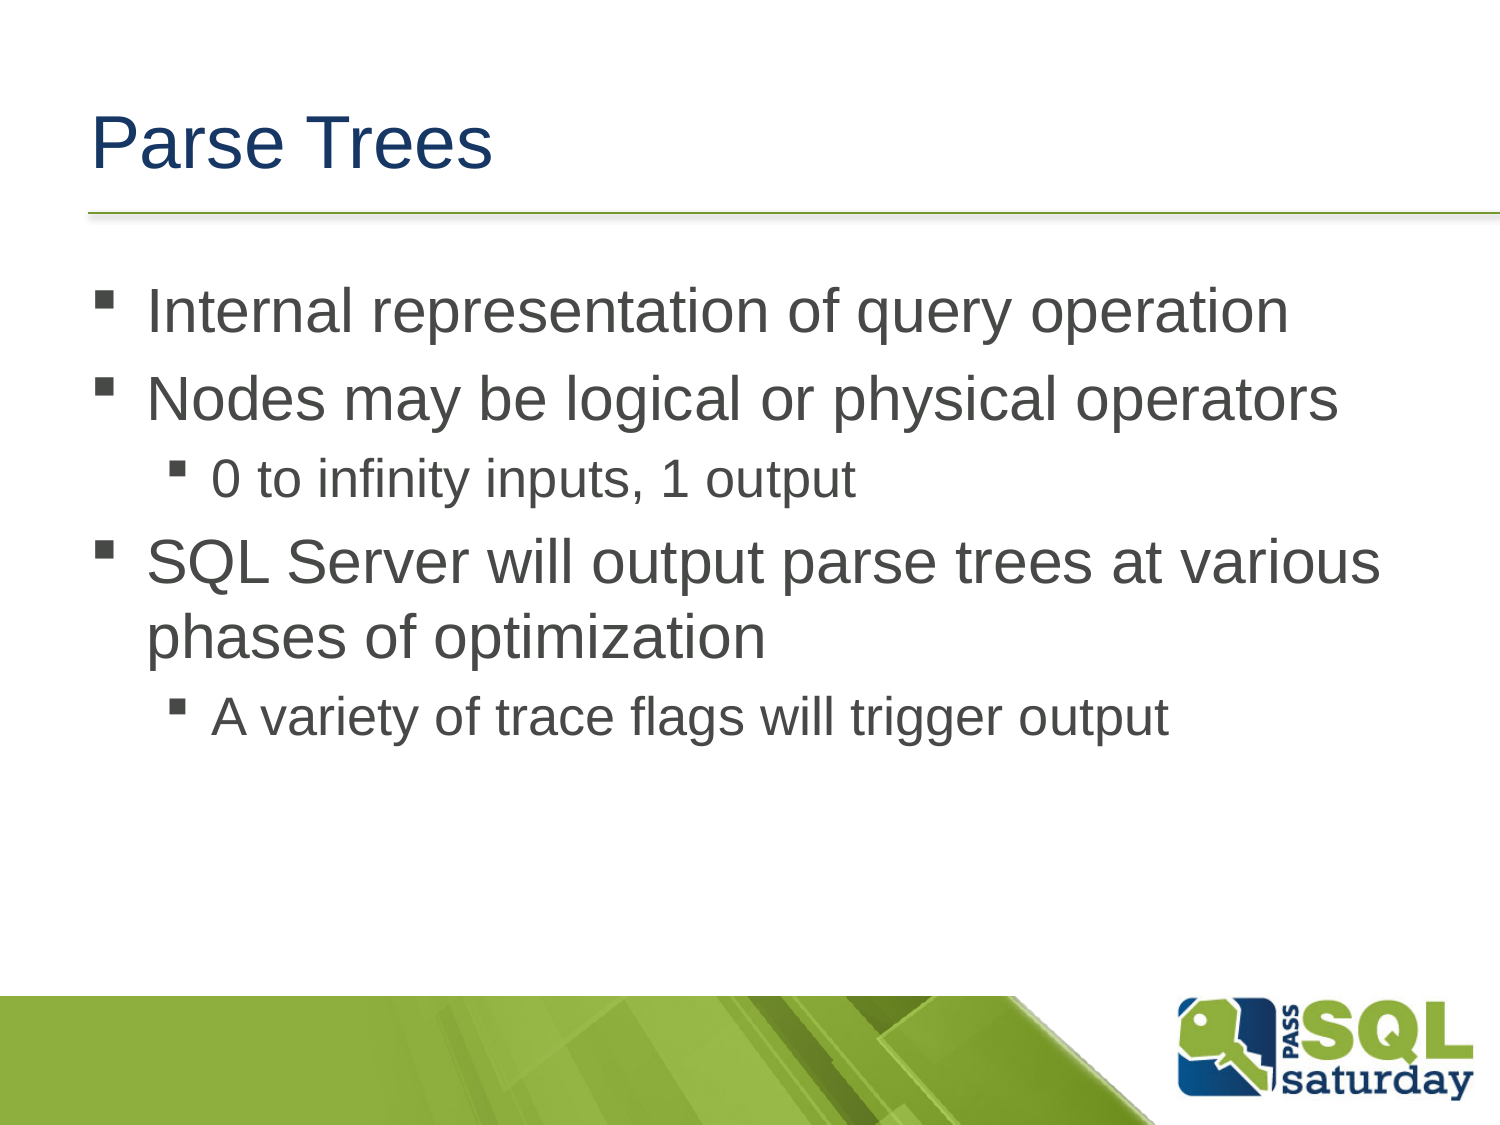

# Parse Trees
Internal representation of query operation
Nodes may be logical or physical operators
0 to infinity inputs, 1 output
SQL Server will output parse trees at various phases of optimization
A variety of trace flags will trigger output